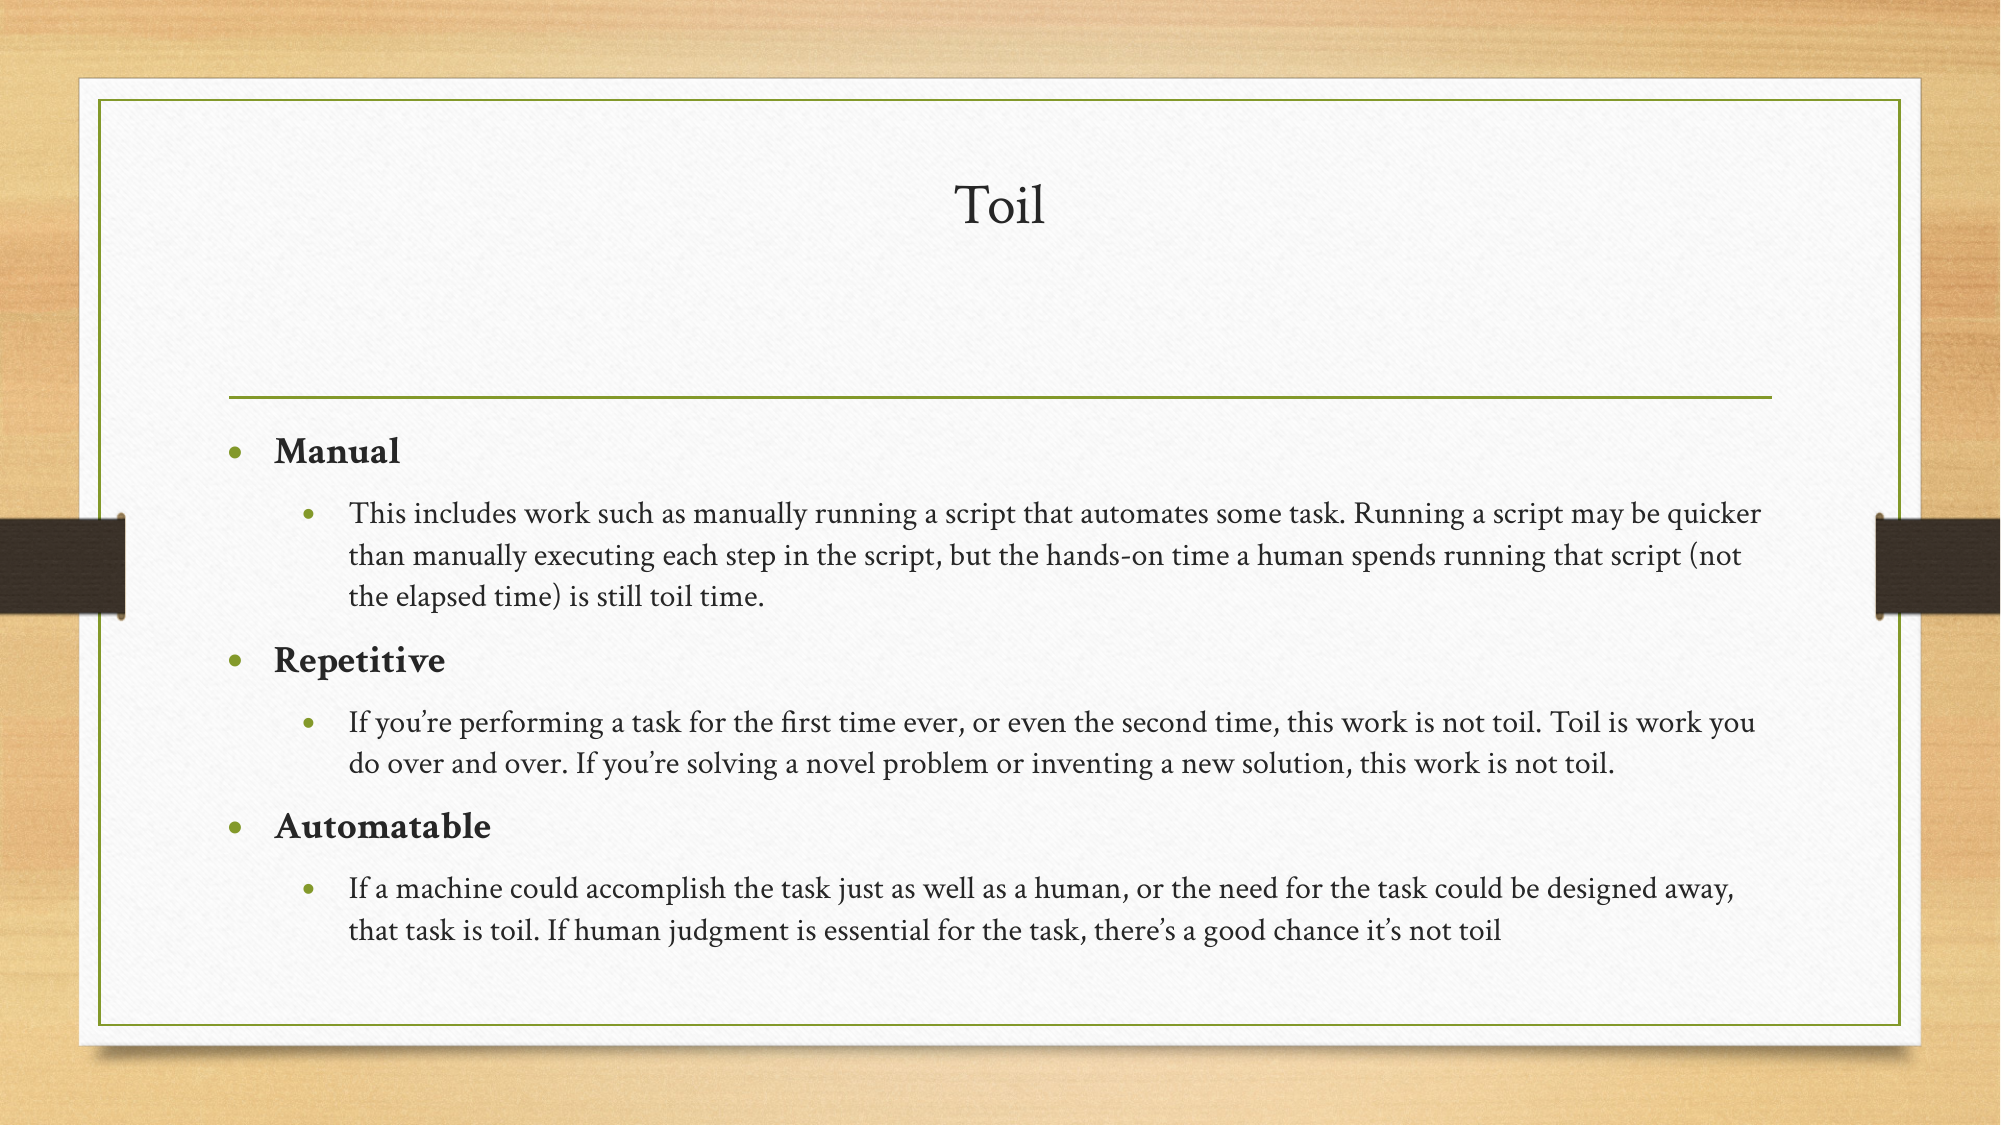

# Toil
Manual
This includes work such as manually running a script that automates some task. Running a script may be quicker than manually executing each step in the script, but the hands-on time a human spends running that script (not the elapsed time) is still toil time.
Repetitive
If you’re performing a task for the first time ever, or even the second time, this work is not toil. Toil is work you do over and over. If you’re solving a novel problem or inventing a new solution, this work is not toil.
Automatable
If a machine could accomplish the task just as well as a human, or the need for the task could be designed away, that task is toil. If human judgment is essential for the task, there’s a good chance it’s not toil